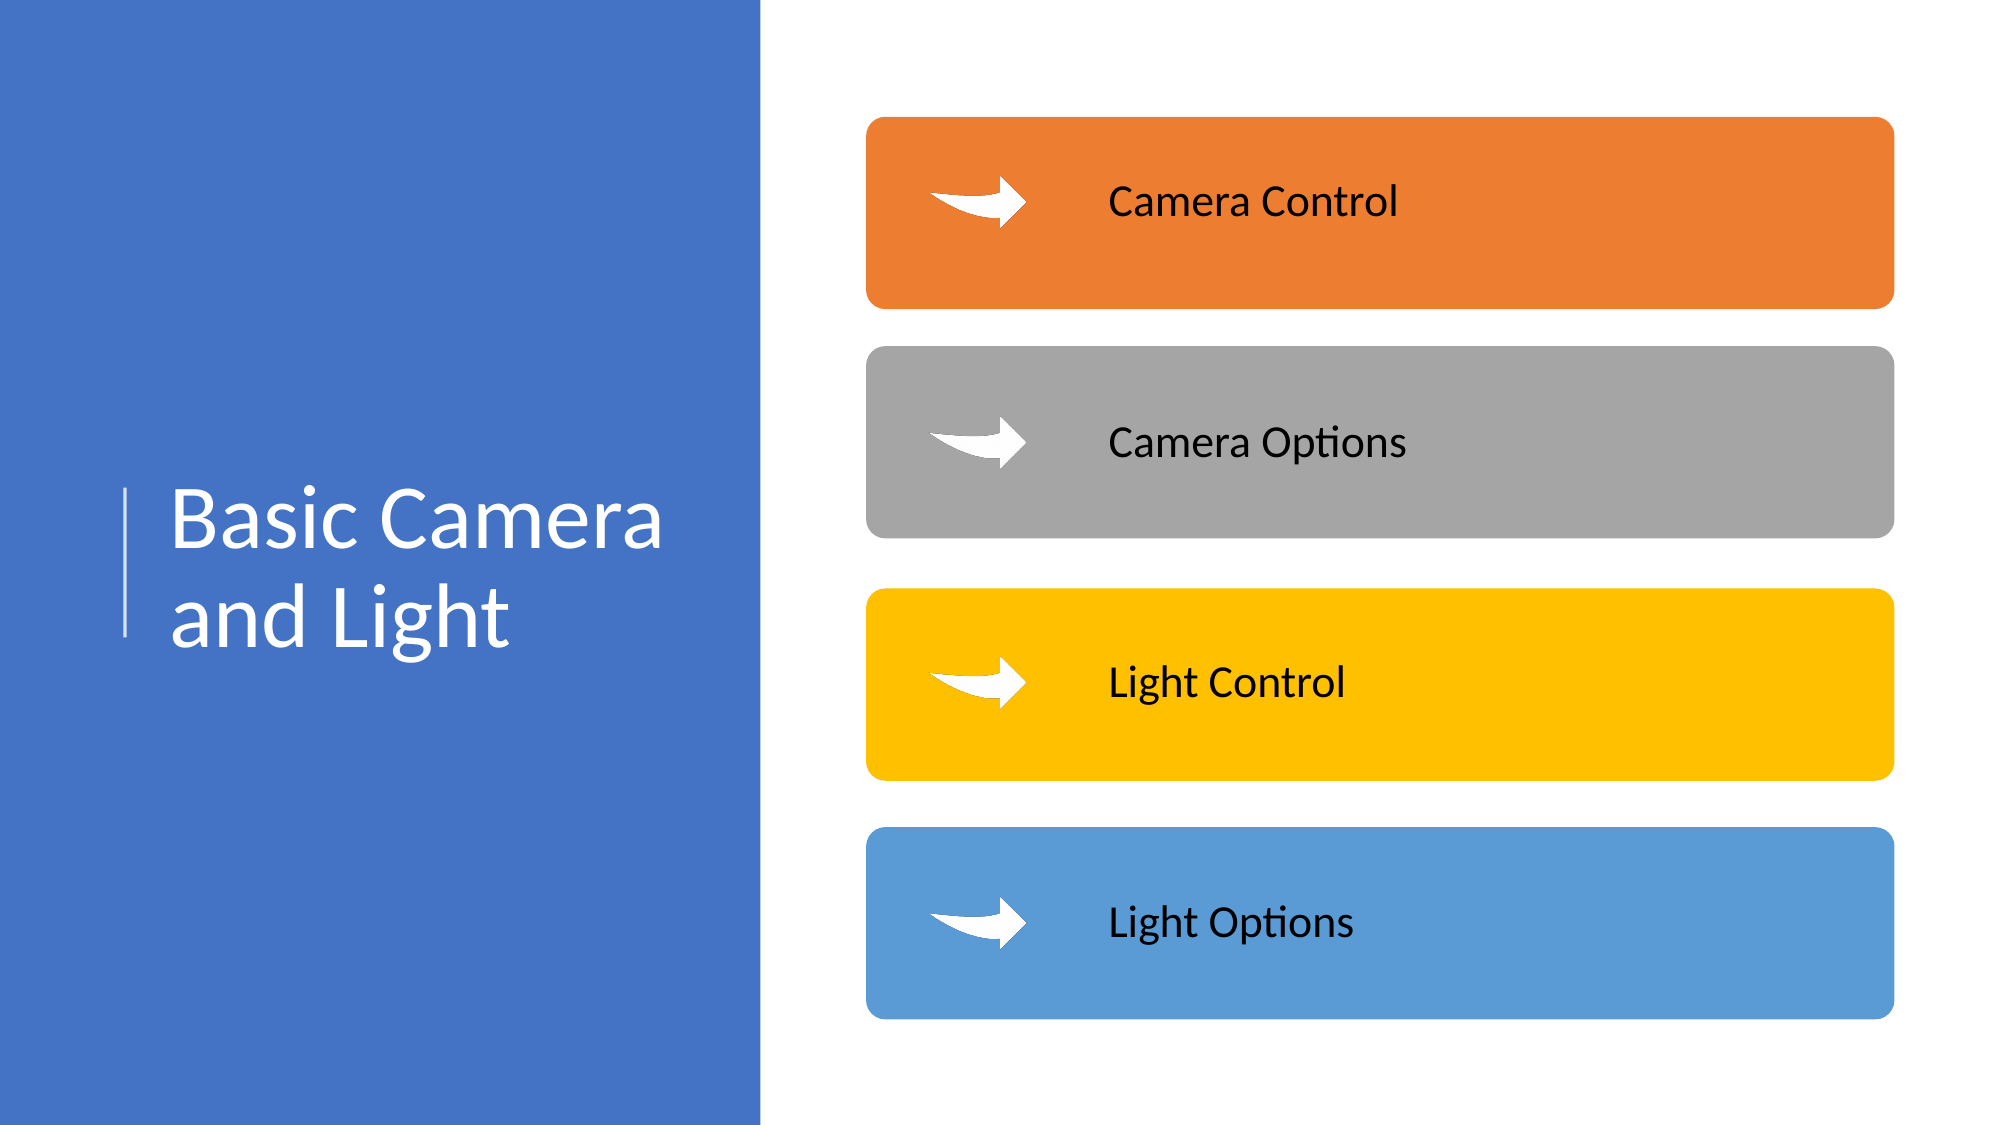

Camera Control
Camera Options
Light Control
Light Options
# Basic Camera and Light